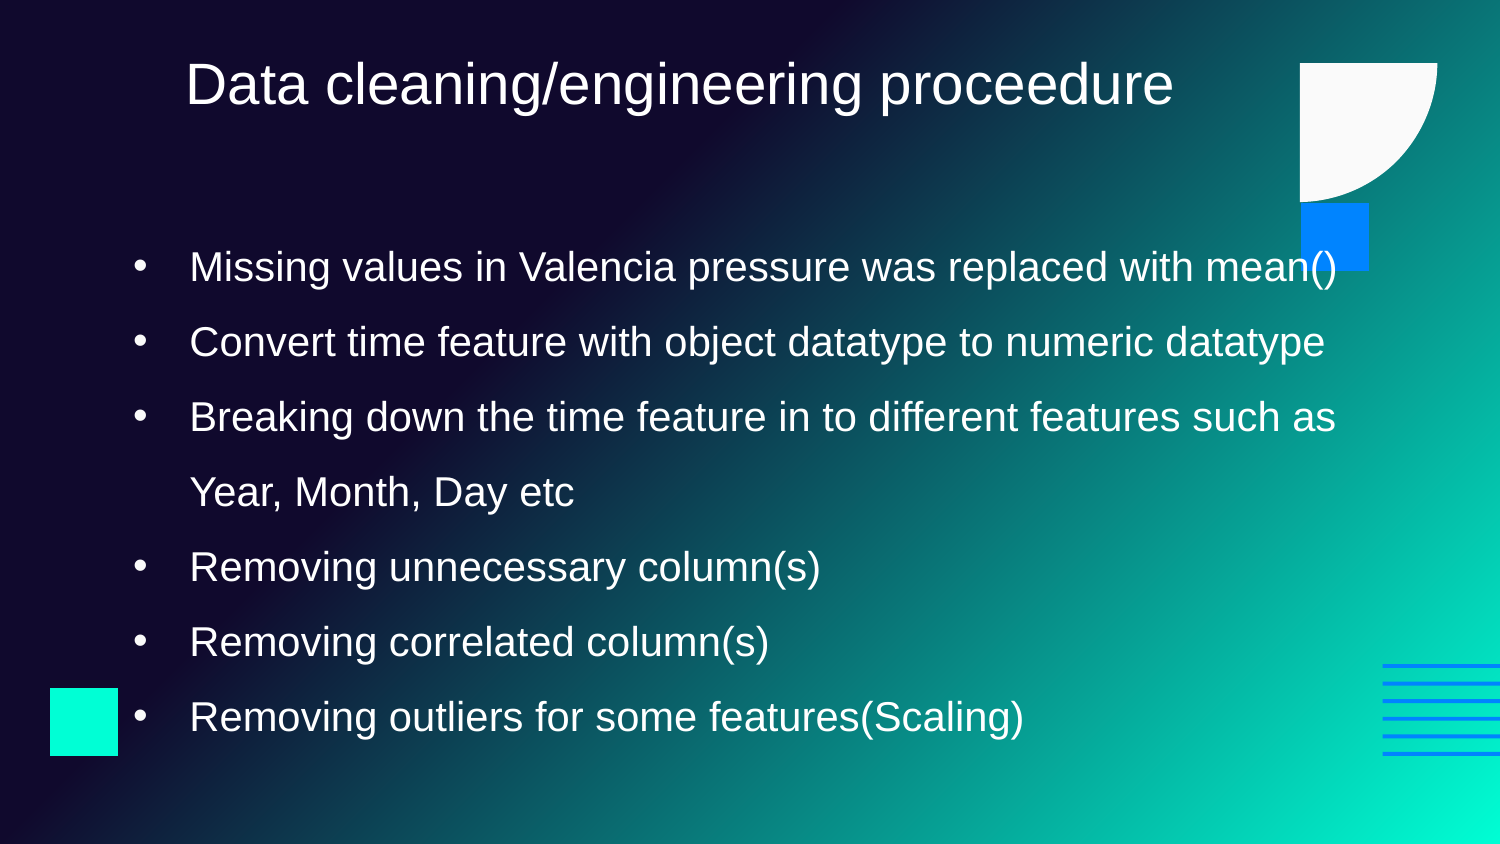

Data cleaning/engineering proceedure
Missing values in Valencia pressure was replaced with mean()
Convert time feature with object datatype to numeric datatype
Breaking down the time feature in to different features such as Year, Month, Day etc
Removing unnecessary column(s)
Removing correlated column(s)
Removing outliers for some features(Scaling)